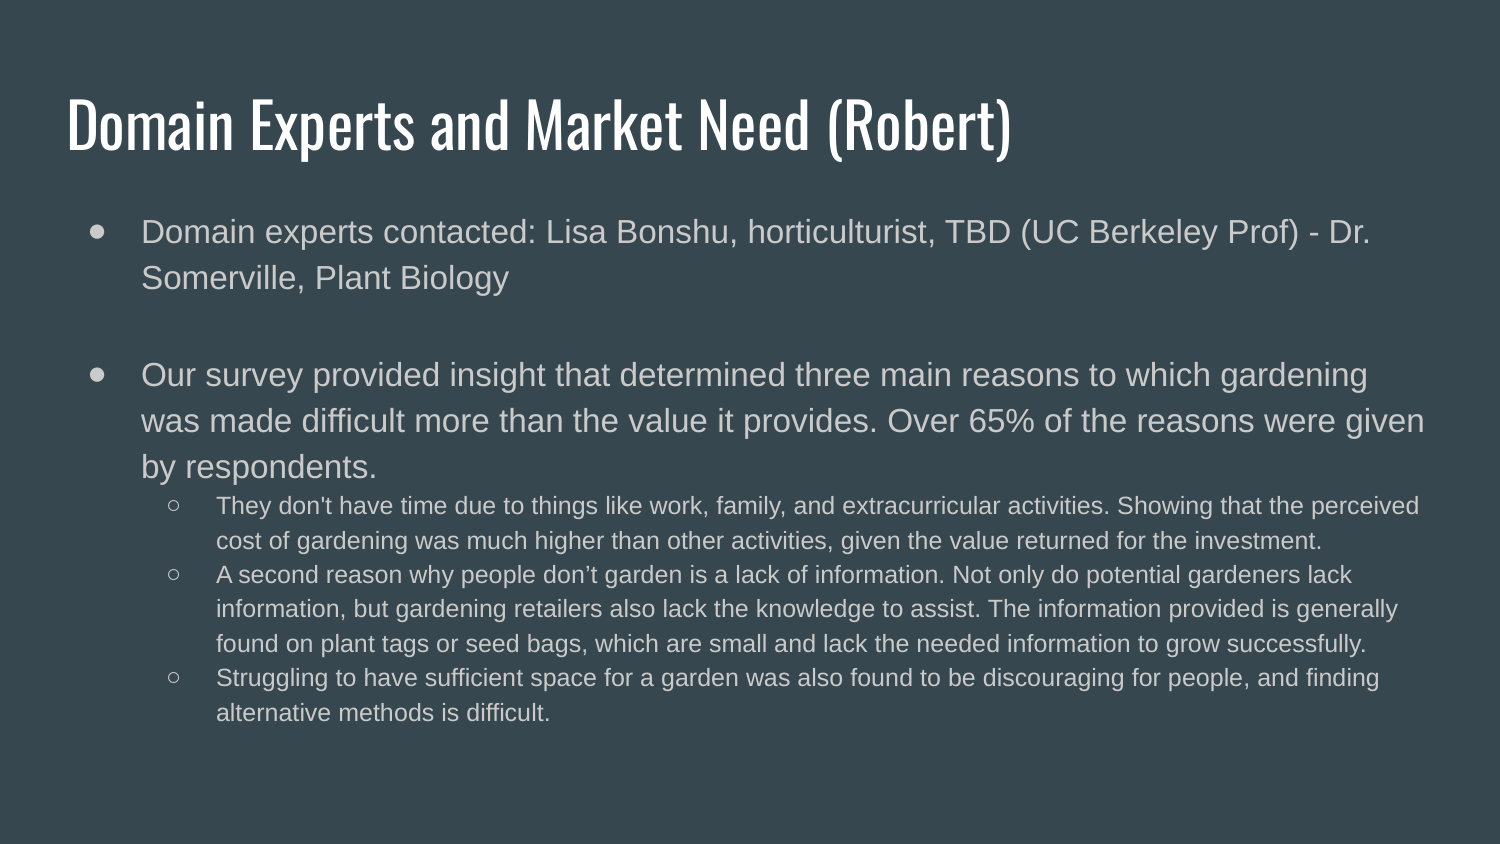

# Domain Experts and Market Need (Robert)
Domain experts contacted: Lisa Bonshu, horticulturist, TBD (UC Berkeley Prof) - Dr. Somerville, Plant Biology

Our survey provided insight that determined three main reasons to which gardening was made difficult more than the value it provides. Over 65% of the reasons were given by respondents.
They don't have time due to things like work, family, and extracurricular activities. Showing that the perceived cost of gardening was much higher than other activities, given the value returned for the investment.
A second reason why people don’t garden is a lack of information. Not only do potential gardeners lack information, but gardening retailers also lack the knowledge to assist. The information provided is generally found on plant tags or seed bags, which are small and lack the needed information to grow successfully.
Struggling to have sufficient space for a garden was also found to be discouraging for people, and finding alternative methods is difficult.